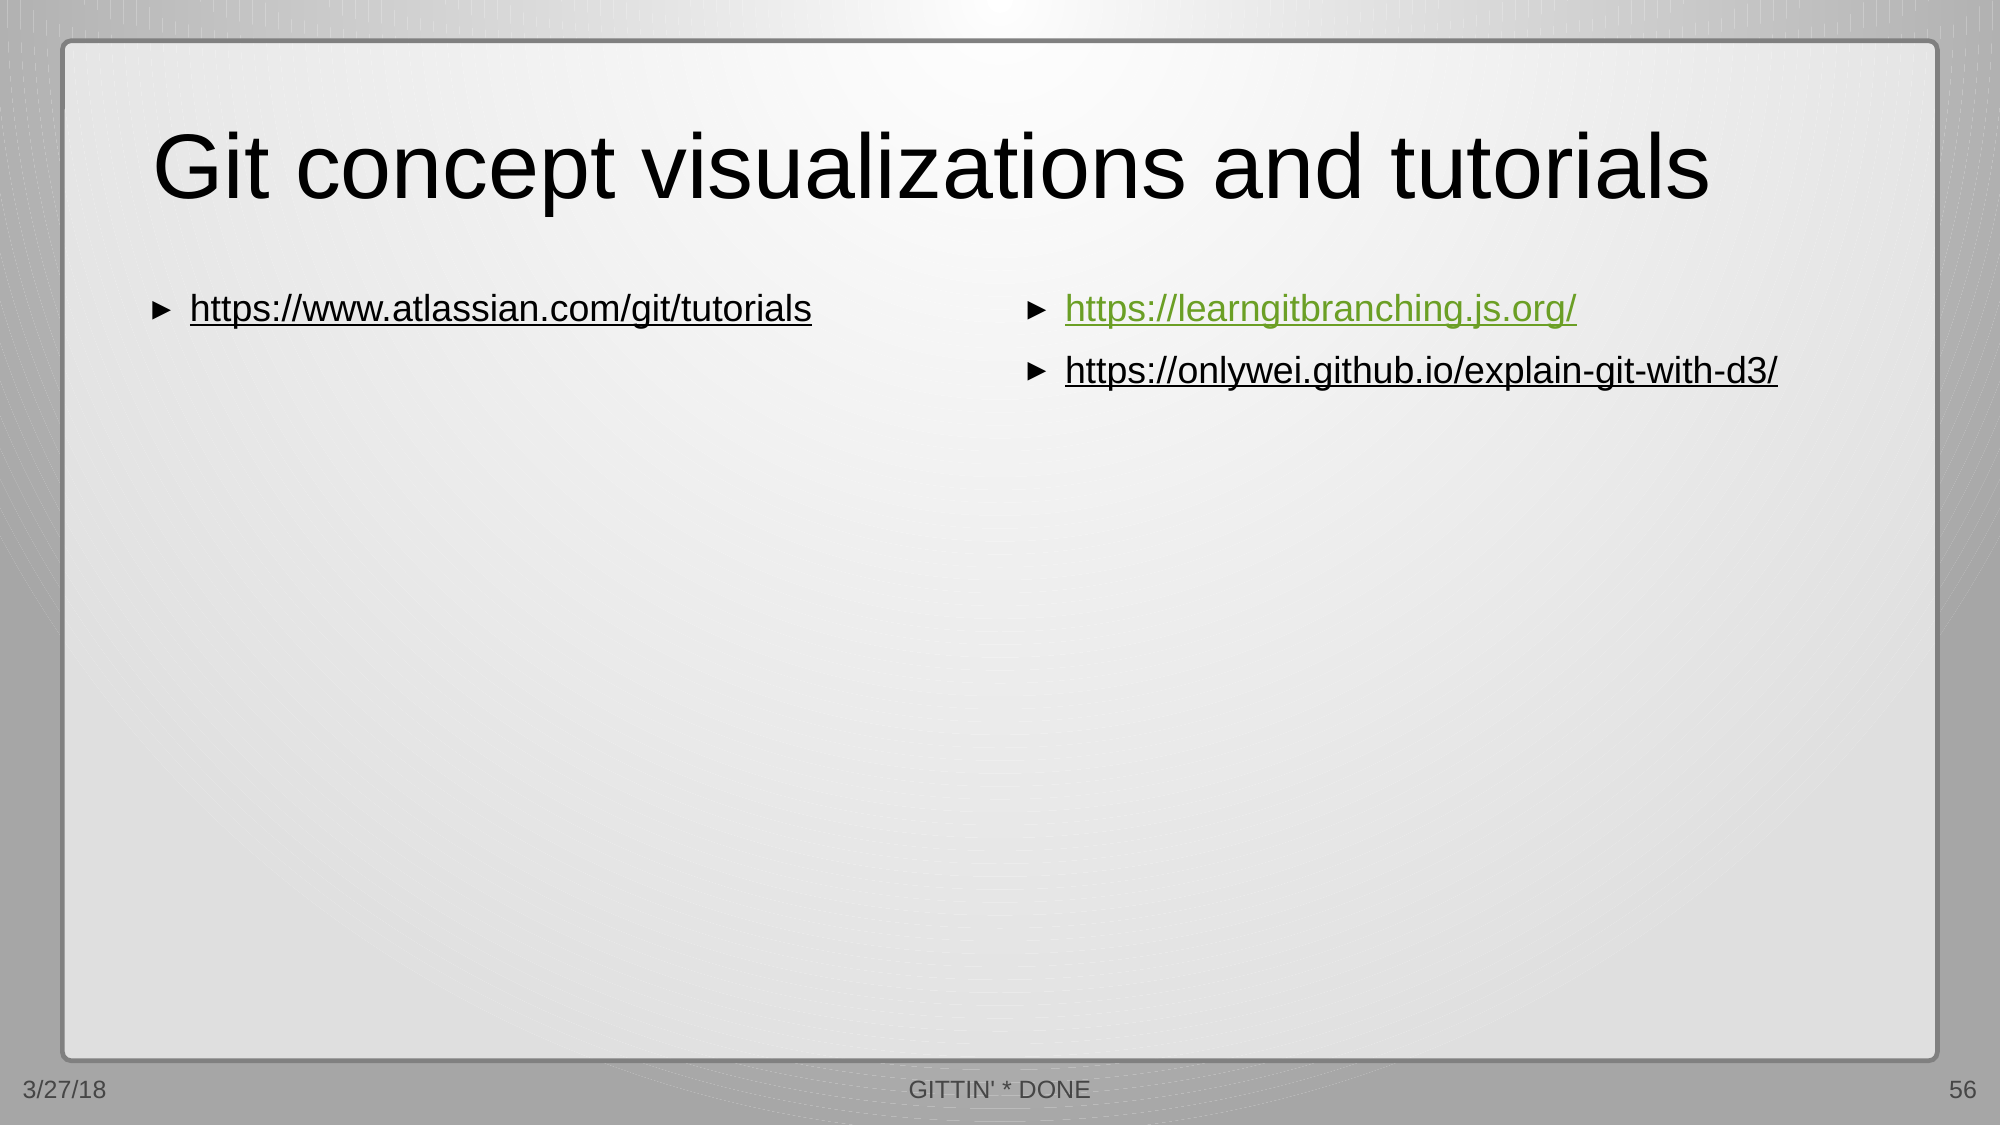

# Git concept visualizations and tutorials
https://www.atlassian.com/git/tutorials
https://learngitbranching.js.org/
https://onlywei.github.io/explain-git-with-d3/
3/27/18
GITTIN' * DONE
56